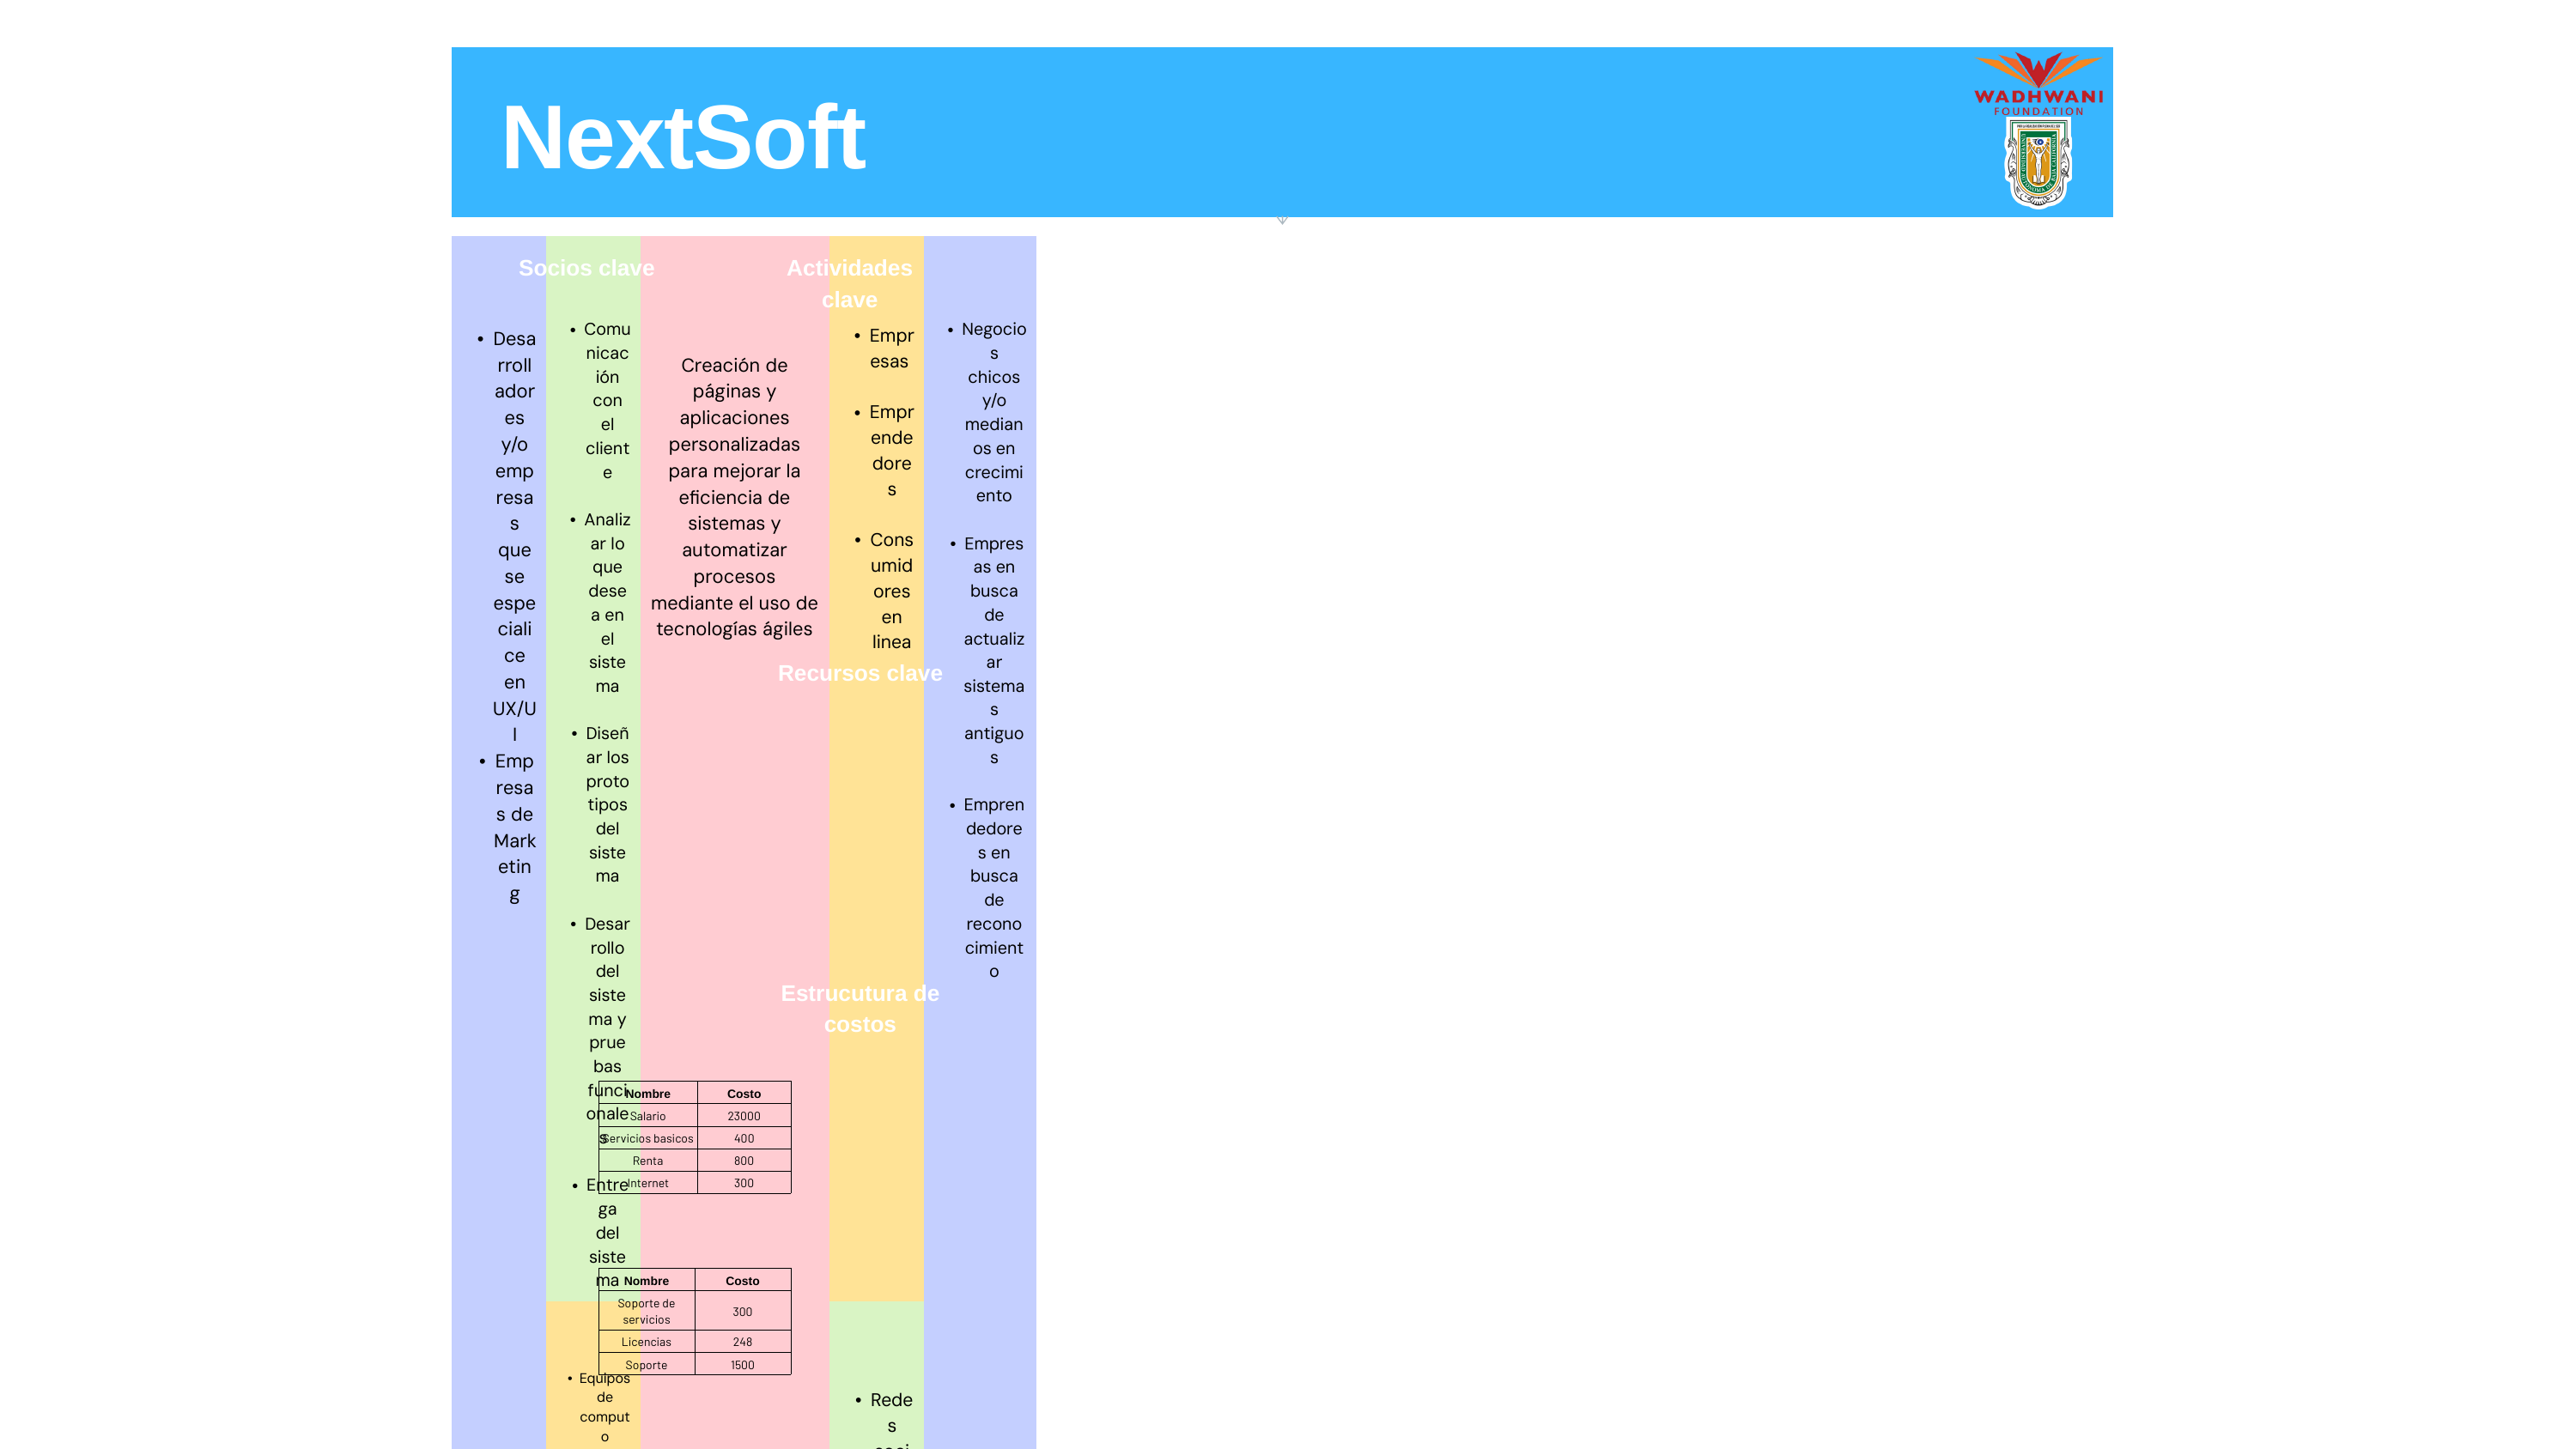

NextSoft

| Desarrolladores y/o empresas que se especialice en UX/UI Empresas de Marketing | Comunicación con el cliente Analizar lo que desea en el sistema Diseñar los prototipos del sistema Desarrollo del sistema y pruebas funcionales Entrega del sistema | Creación de páginas y aplicaciones personalizadas para mejorar la eficiencia de sistemas y automatizar procesos mediante el uso de tecnologías ágiles | Creación de páginas y aplicaciones personalizadas para mejorar la eficiencia de sistemas y automatizar procesos mediante el uso de tecnologías ágiles | Empresas Emprendedores Consumidores en linea | Negocios chicos y/o medianos en crecimiento Empresas en busca de actualizar sistemas antiguos Emprendedores en busca de reconocimiento |
| --- | --- | --- | --- | --- | --- |
| Desarrolladores y/o empresas que se especialice en UX/UI Empresas de Marketing | Equipos de computo Herramientas de desarrollo Habilidades blandas Habilidades técnicas | Creación de páginas y aplicaciones personalizadas para mejorar la eficiencia de sistemas y automatizar procesos mediante el uso de tecnologías ágiles | Creación de páginas y aplicaciones personalizadas para mejorar la eficiencia de sistemas y automatizar procesos mediante el uso de tecnologías ágiles | Redes sociales Sitio web | Negocios chicos y/o medianos en crecimiento Empresas en busca de actualizar sistemas antiguos Emprendedores en busca de reconocimiento |
| Costos administrativos (salarios, servicios básicos, internet, renta) Costos de operación (licencias, servicios de alojamiento) | Costos administrativos (salarios, servicios básicos, internet, renta) Costos de operación (licencias, servicios de alojamiento) | Costos administrativos (salarios, servicios básicos, internet, renta) Costos de operación (licencias, servicios de alojamiento) | Modelo SaaS (Software como Servicio), Modelo de Licencias Ingresos se reciben mediante transferencias bancarias | Modelo SaaS (Software como Servicio), Modelo de Licencias Ingresos se reciben mediante transferencias bancarias | Modelo SaaS (Software como Servicio), Modelo de Licencias Ingresos se reciben mediante transferencias bancarias |
Socios clave
Actividades clave
Relaciones con el cliente
Segmento de clientes
Propuesta de valor
Recursos clave
Canales
Estrucutura de costos
Fuentes de ingreso
| Nombre | Costo |
| --- | --- |
| Salario | 23000 |
| Servicios basicos | 400 |
| Renta | 800 |
| Internet | 300 |
| Nombre | Costo |
| --- | --- |
| Soporte de servicios | 300 |
| Licencias | 248 |
| Soporte | 1500 |